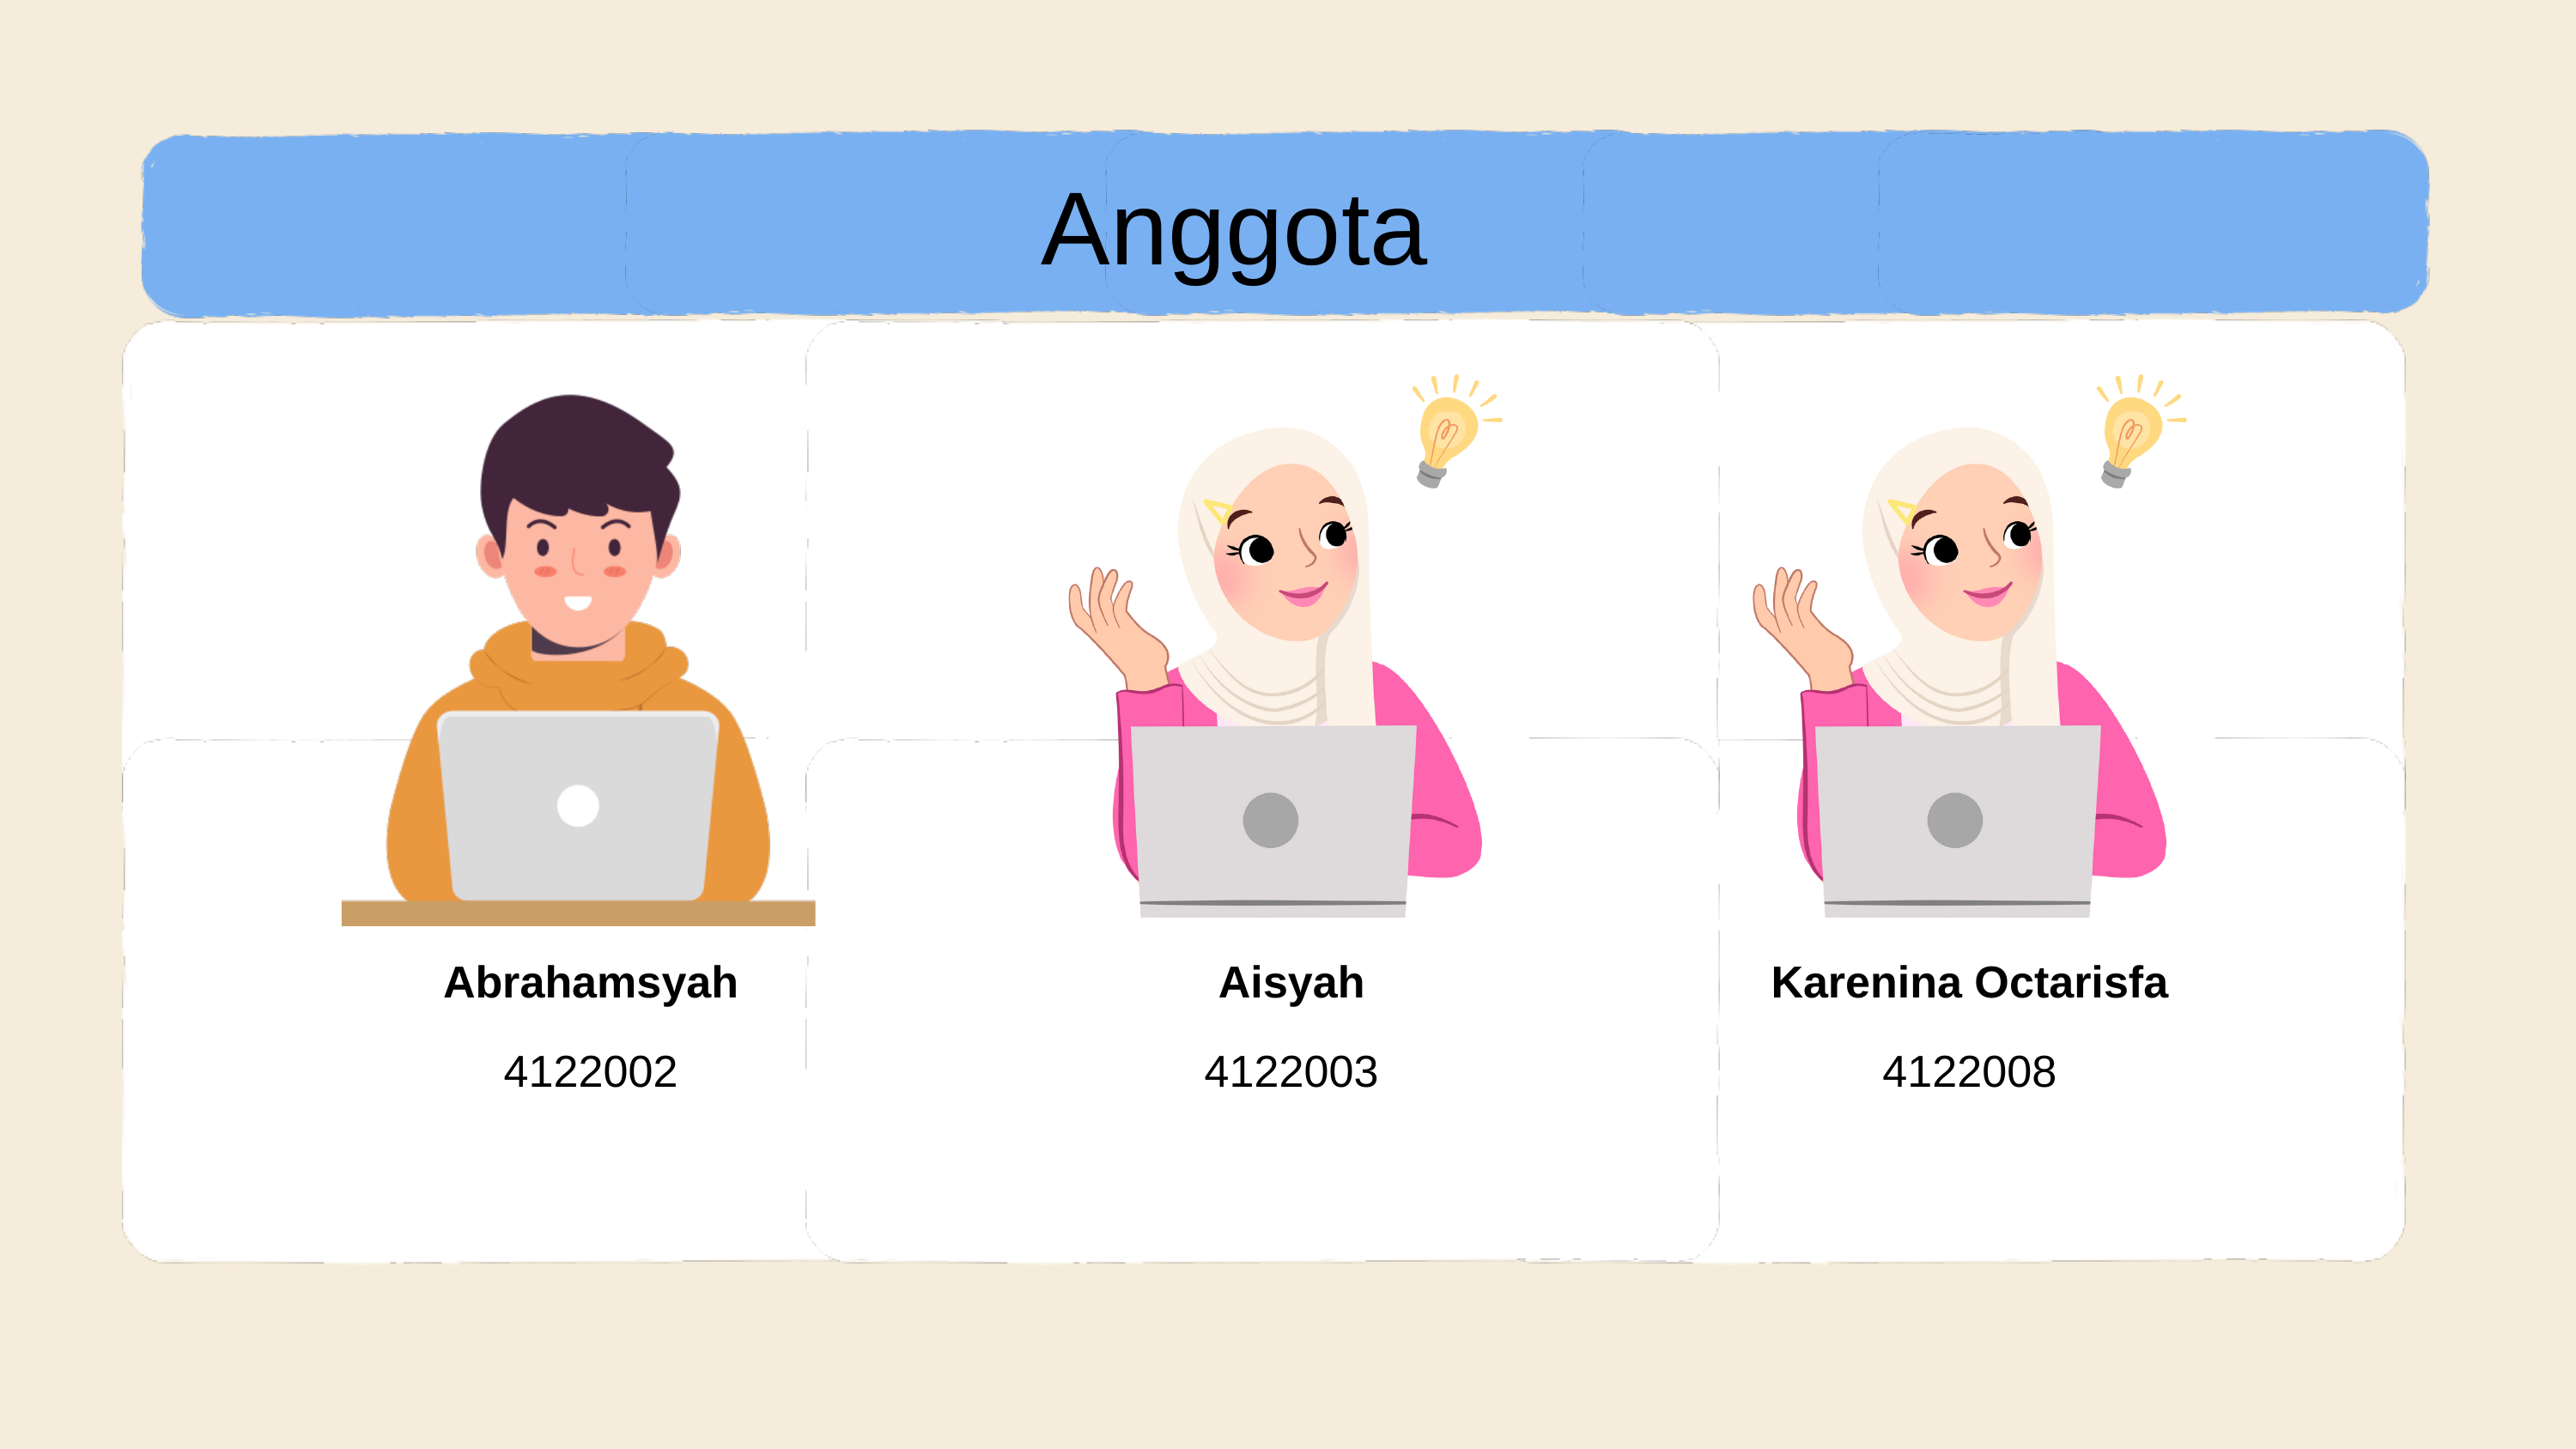

Anggota

Abrahamsyah
Aisyah
Karenina Octarisfa
4122002
4122003
4122008